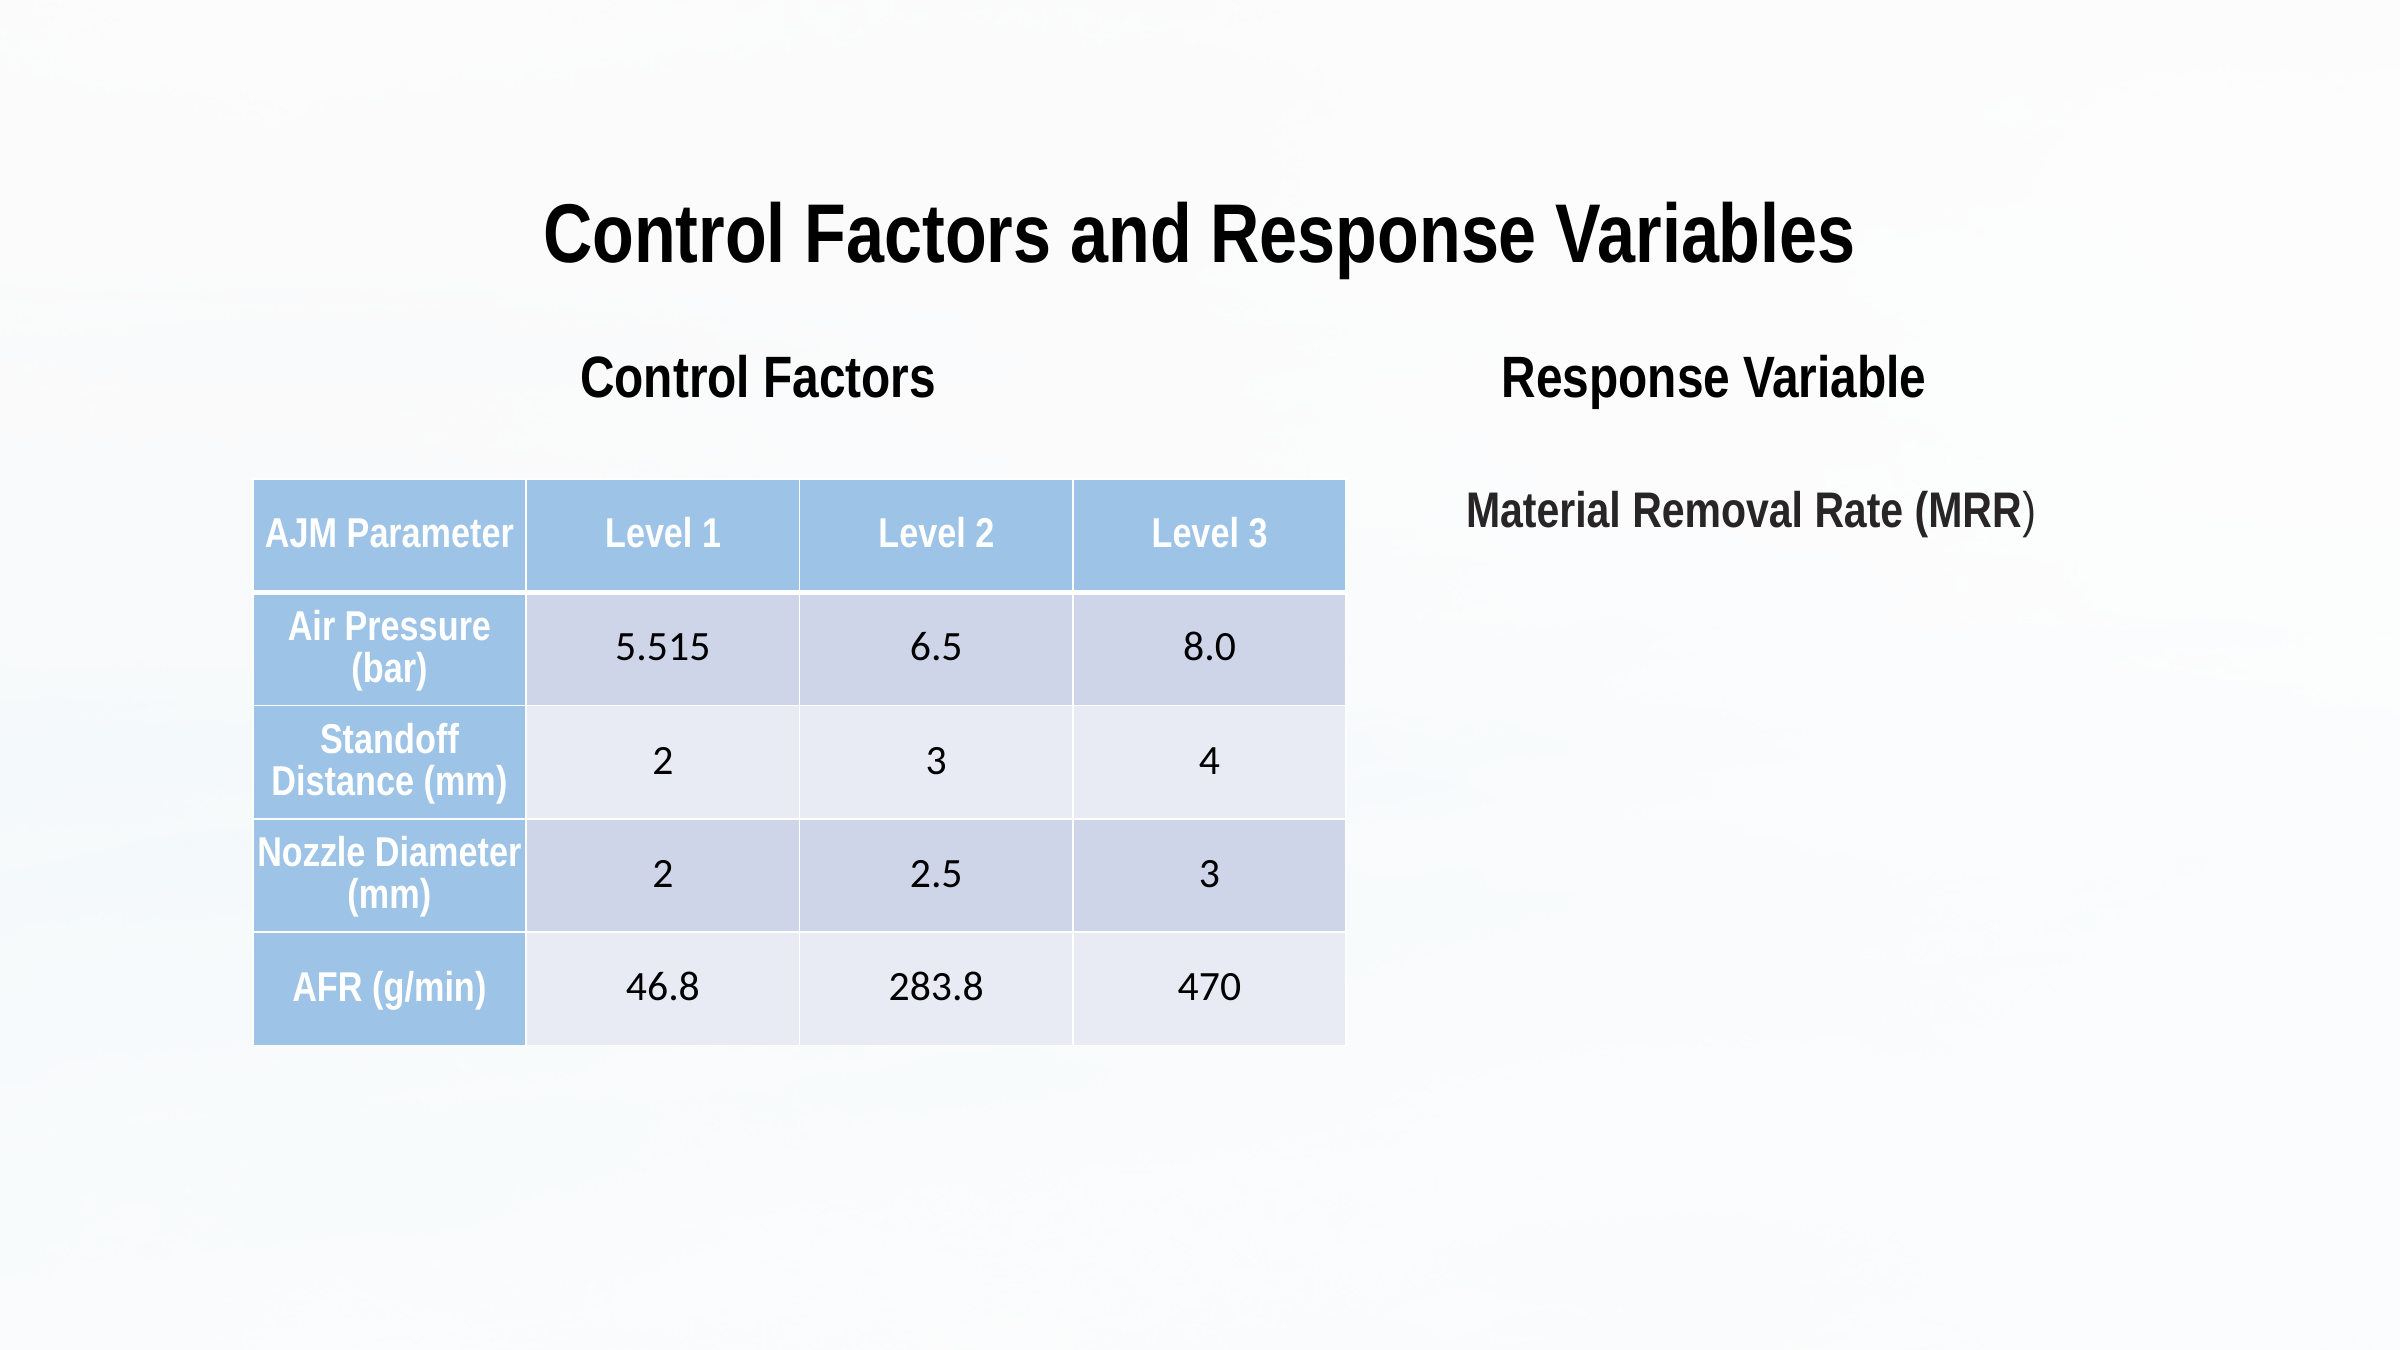

Control Factors and Response Variables
Control Factors
Response Variable
Material Removal Rate (MRR)
| AJM Parameter | Level 1 | Level 2 | Level 3 |
| --- | --- | --- | --- |
| Air Pressure (bar) | 5.515 | 6.5 | 8.0 |
| Standoff Distance (mm) | 2 | 3 | 4 |
| Nozzle Diameter (mm) | 2 | 2.5 | 3 |
| AFR (g/min) | 46.8 | 283.8 | 470 |